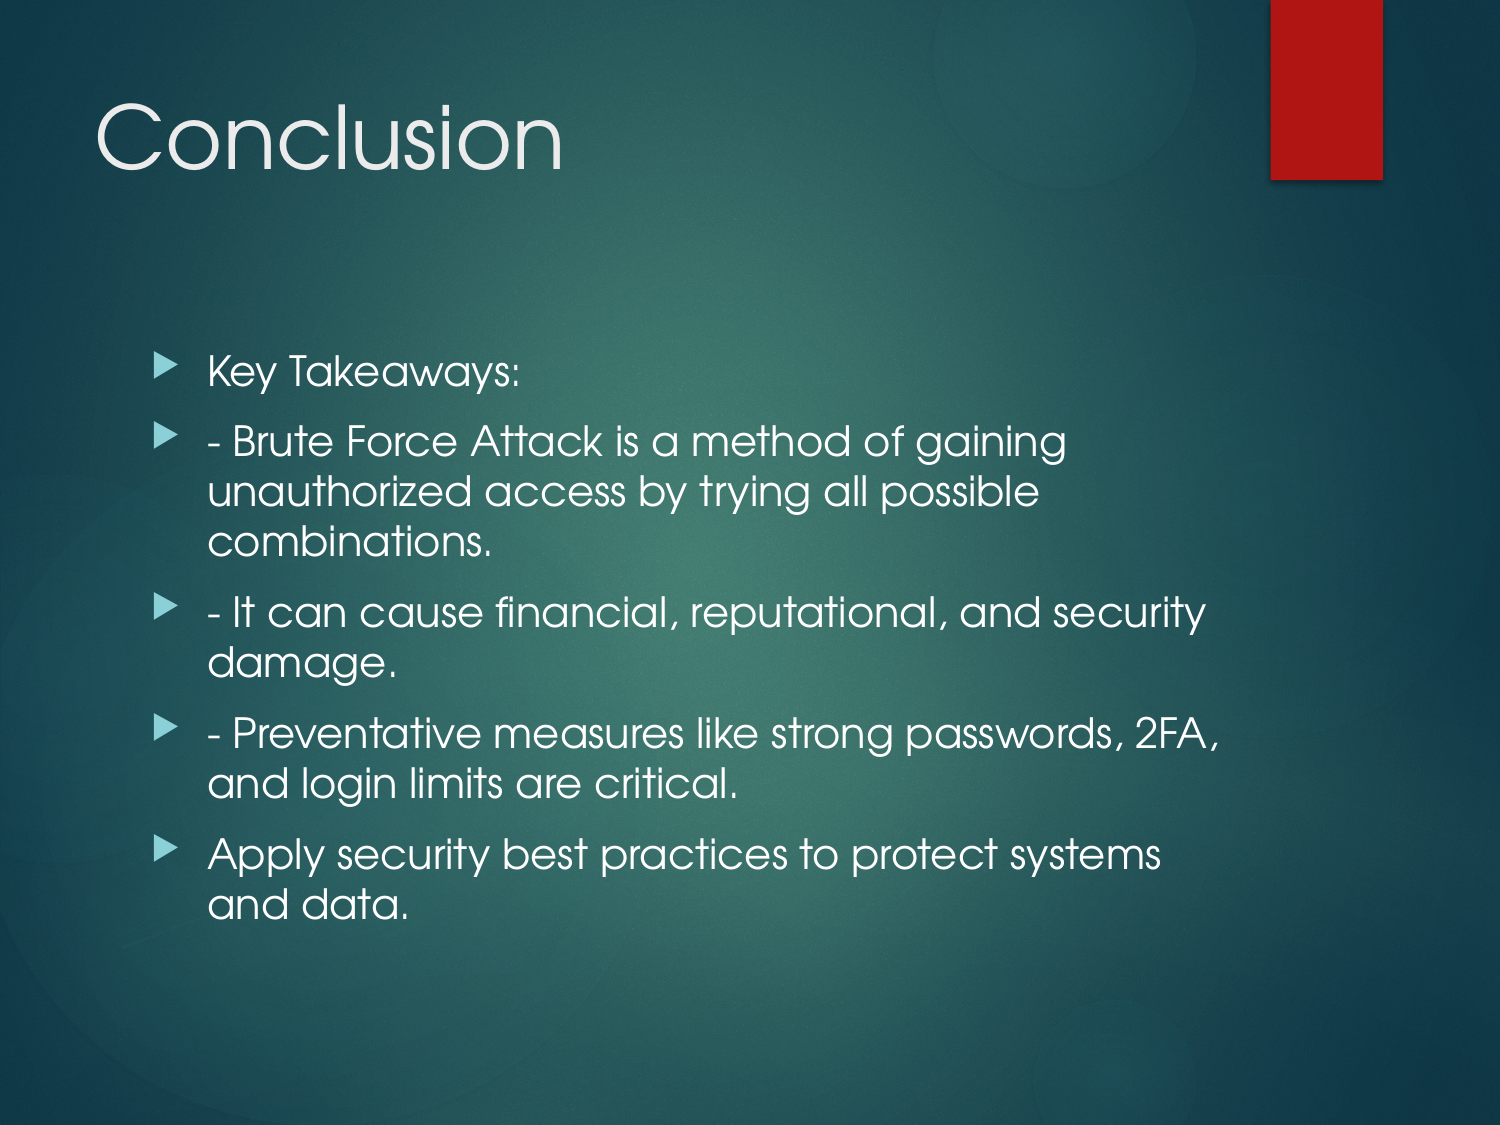

# Conclusion
Key Takeaways:
- Brute Force Attack is a method of gaining unauthorized access by trying all possible combinations.
- It can cause financial, reputational, and security damage.
- Preventative measures like strong passwords, 2FA, and login limits are critical.
Apply security best practices to protect systems and data.